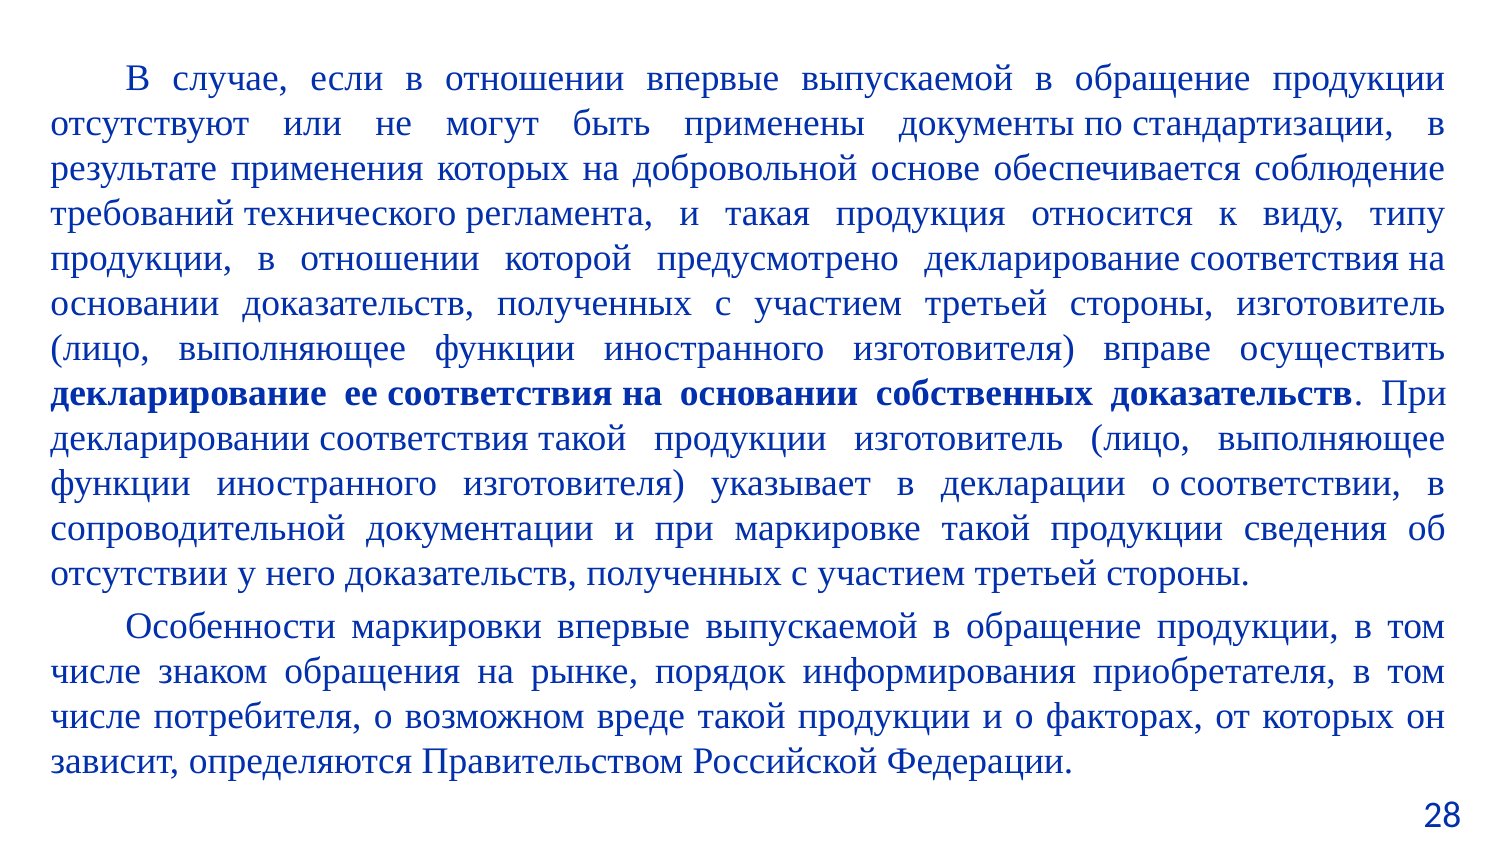

В случае, если в отношении впервые выпускаемой в обращение продукции отсутствуют или не могут быть применены документы по стандартизации, в результате применения которых на добровольной основе обеспечивается соблюдение требований технического регламента, и такая продукция относится к виду, типу продукции, в отношении которой предусмотрено декларирование соответствия на основании доказательств, полученных с участием третьей стороны, изготовитель (лицо, выполняющее функции иностранного изготовителя) вправе осуществить декларирование ее соответствия на основании собственных доказательств. При декларировании соответствия такой продукции изготовитель (лицо, выполняющее функции иностранного изготовителя) указывает в декларации о соответствии, в сопроводительной документации и при маркировке такой продукции сведения об отсутствии у него доказательств, полученных с участием третьей стороны.
Особенности маркировки впервые выпускаемой в обращение продукции, в том числе знаком обращения на рынке, порядок информирования приобретателя, в том числе потребителя, о возможном вреде такой продукции и о факторах, от которых он зависит, определяются Правительством Российской Федерации.
28